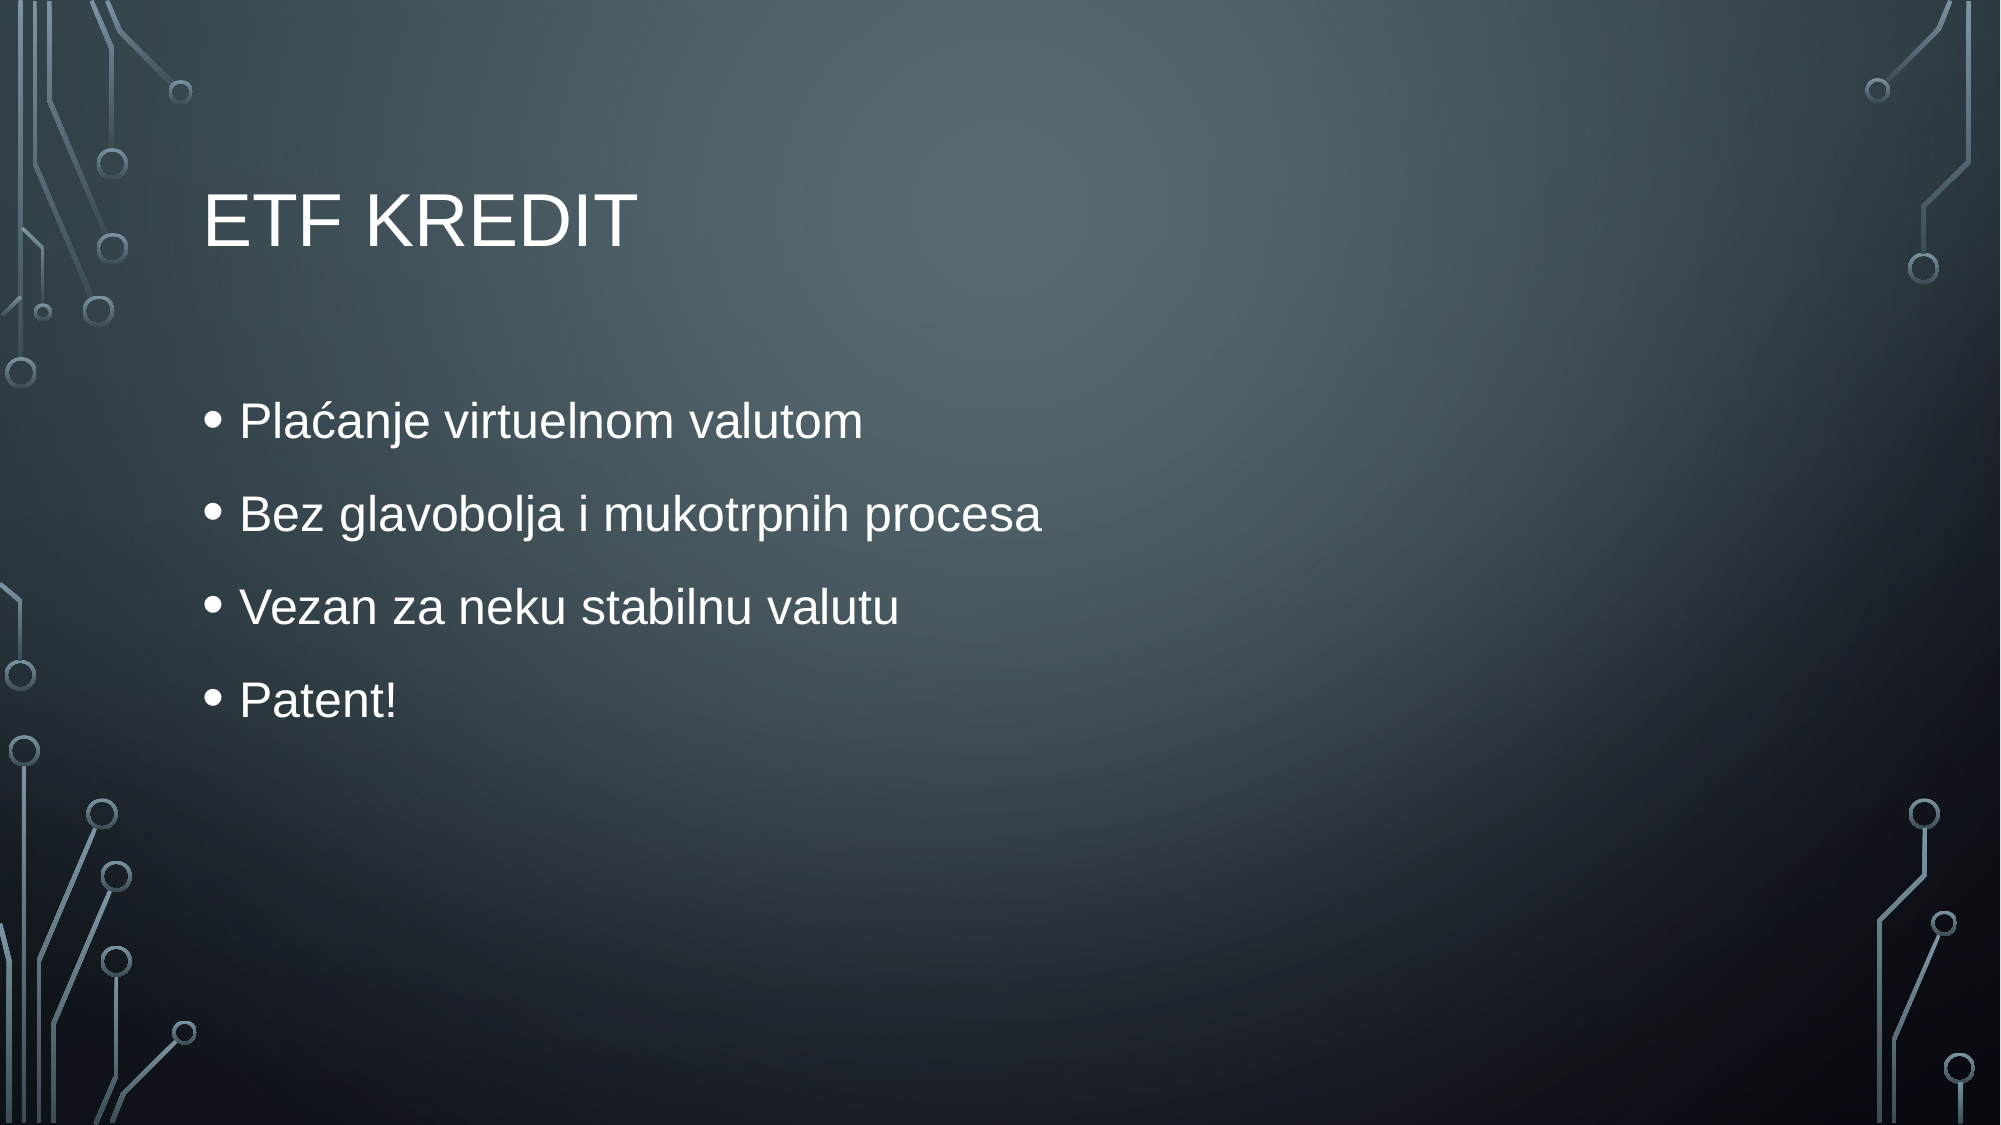

# Etf kredit
Plaćanje virtuelnom valutom
Bez glavobolja i mukotrpnih procesa
Vezan za neku stabilnu valutu
Patent!